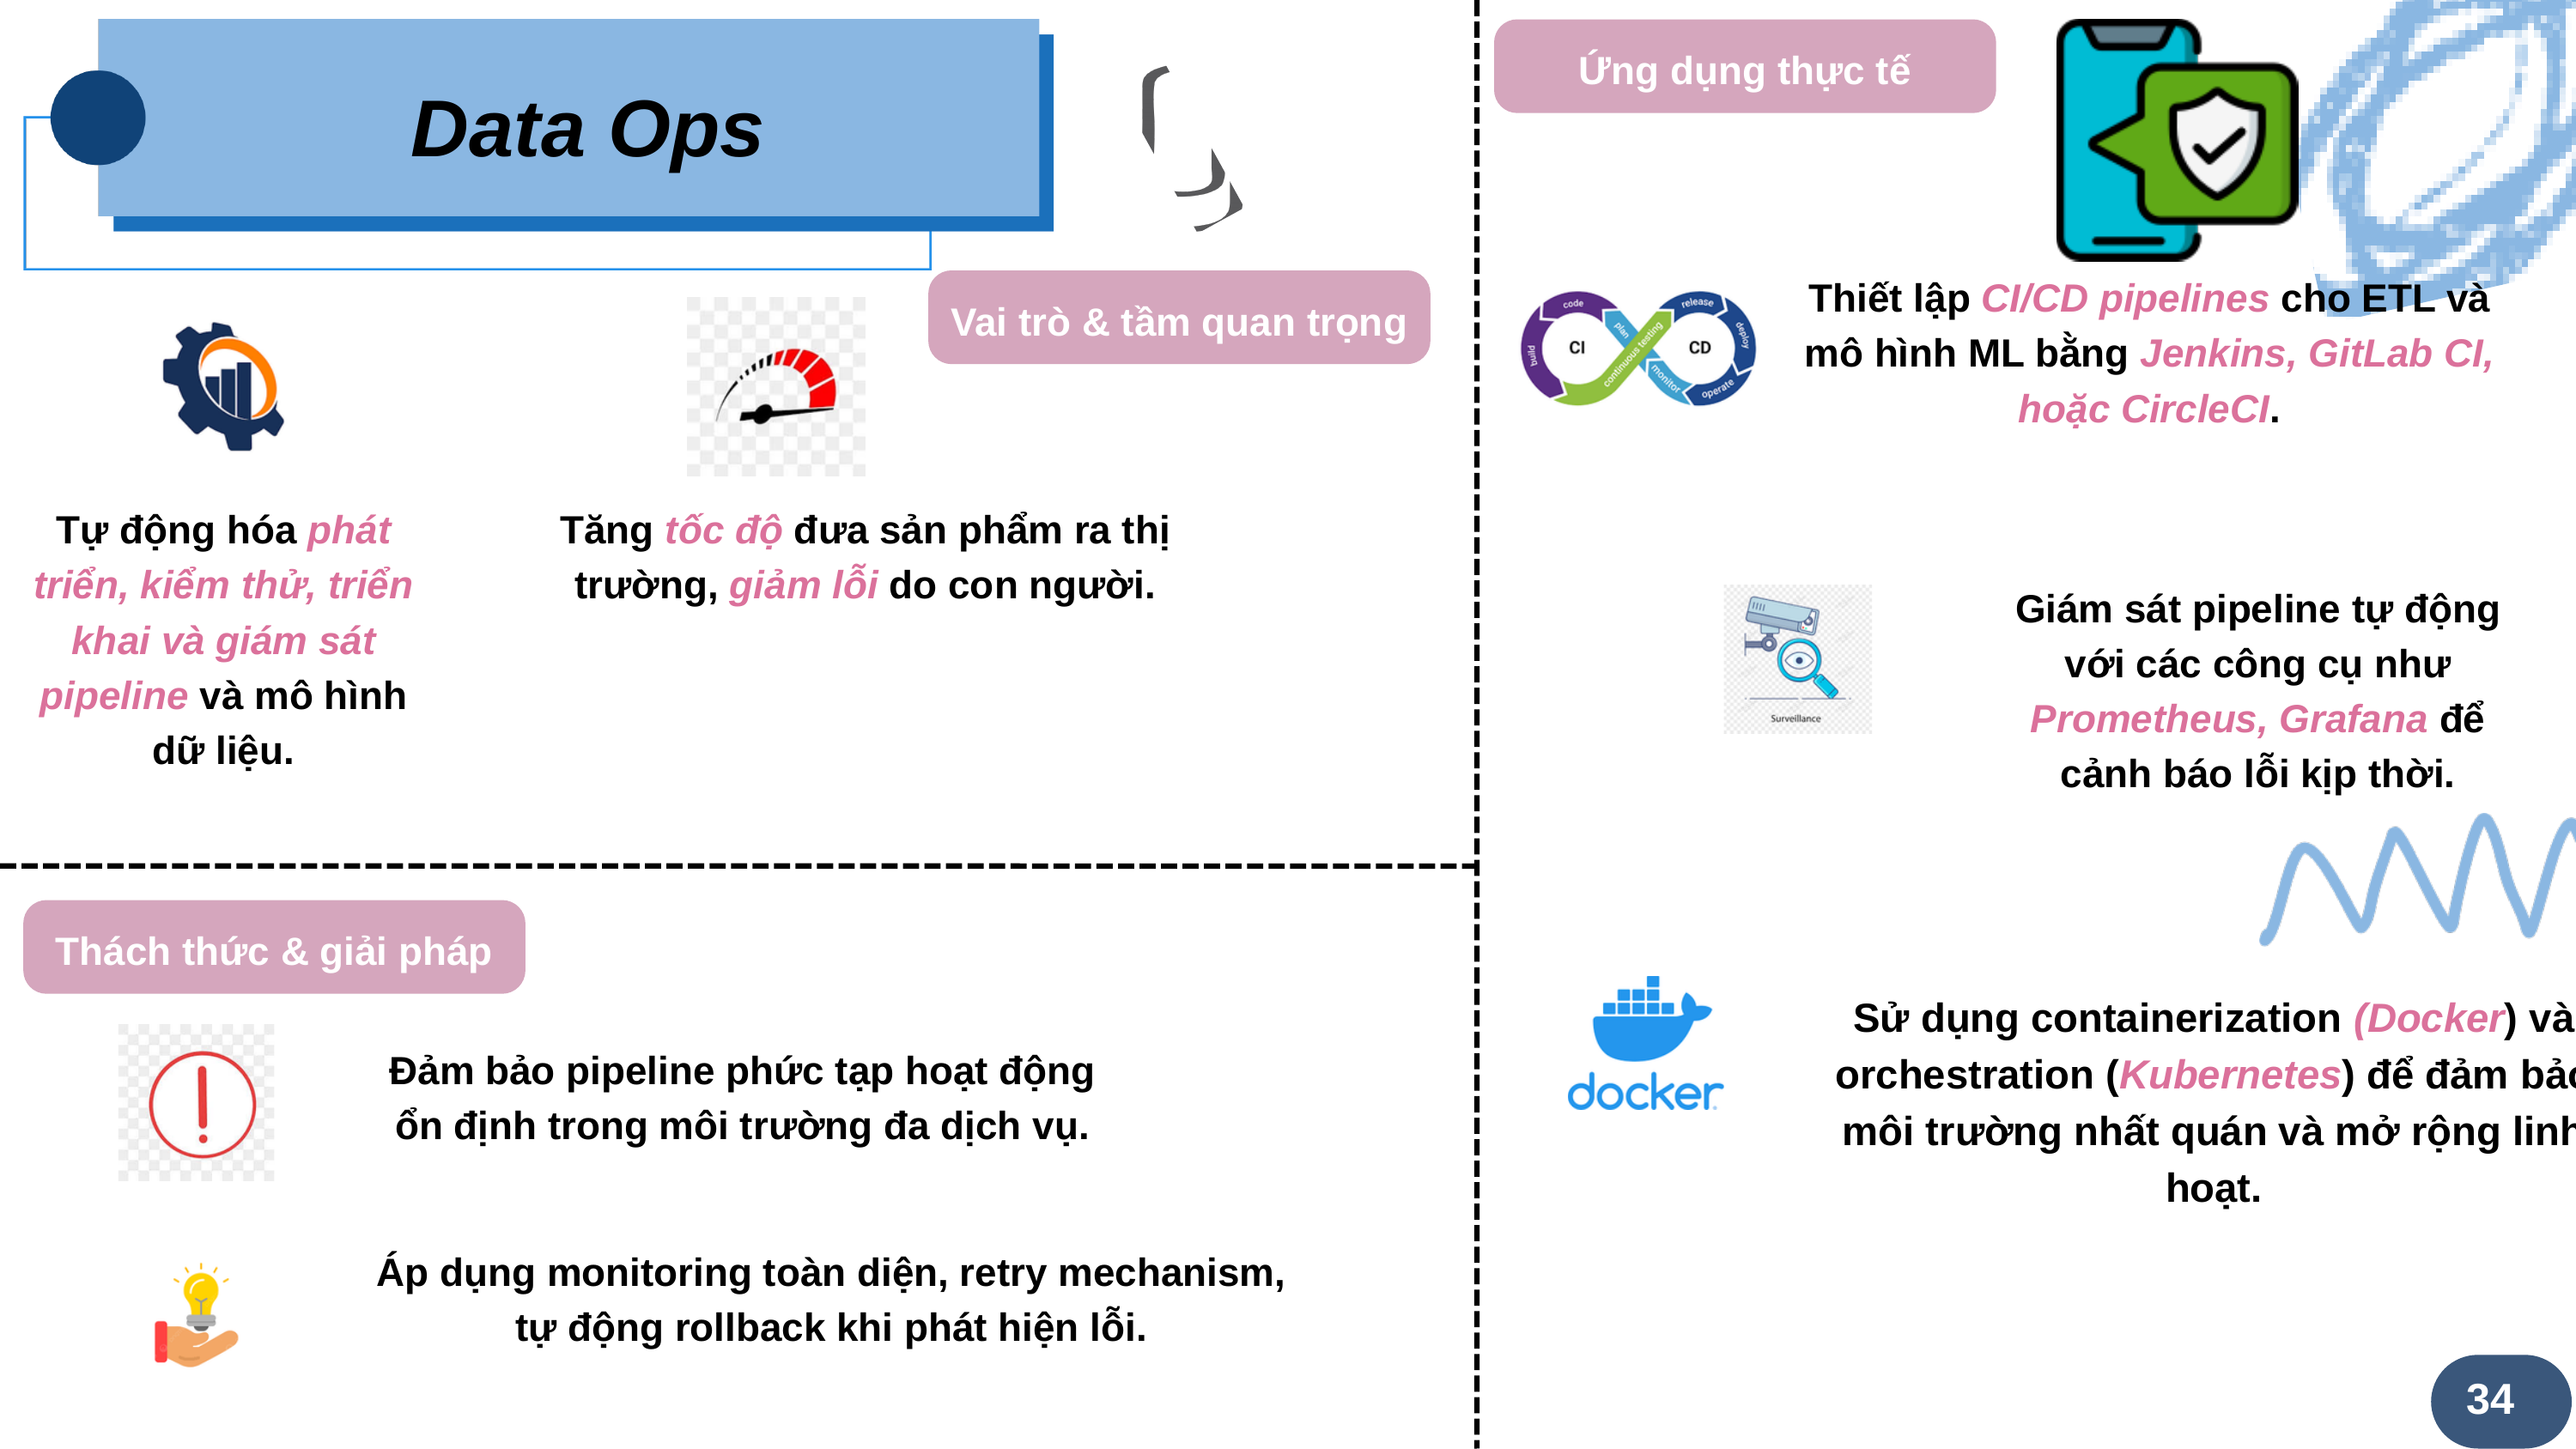

Data Ops

Ứng dụng thực tế

Thiết lập CI/CD pipelines cho ETL và mô hình ML bằng Jenkins, GitLab CI, hoặc CircleCI.

Vai trò & tầm quan trọng

Tự động hóa phát triển, kiểm thử, triển khai và giám sát pipeline và mô hình dữ liệu.
Tăng tốc độ đưa sản phẩm ra thị trường, giảm lỗi do con người.

Giám sát pipeline tự động với các công cụ như Prometheus, Grafana để cảnh báo lỗi kịp thời.

Thách thức & giải pháp

Sử dụng containerization (Docker) và orchestration (Kubernetes) để đảm bảo môi trường nhất quán và mở rộng linh hoạt.

Đảm bảo pipeline phức tạp hoạt động ổn định trong môi trường đa dịch vụ.

Áp dụng monitoring toàn diện, retry mechanism, tự động rollback khi phát hiện lỗi.

34